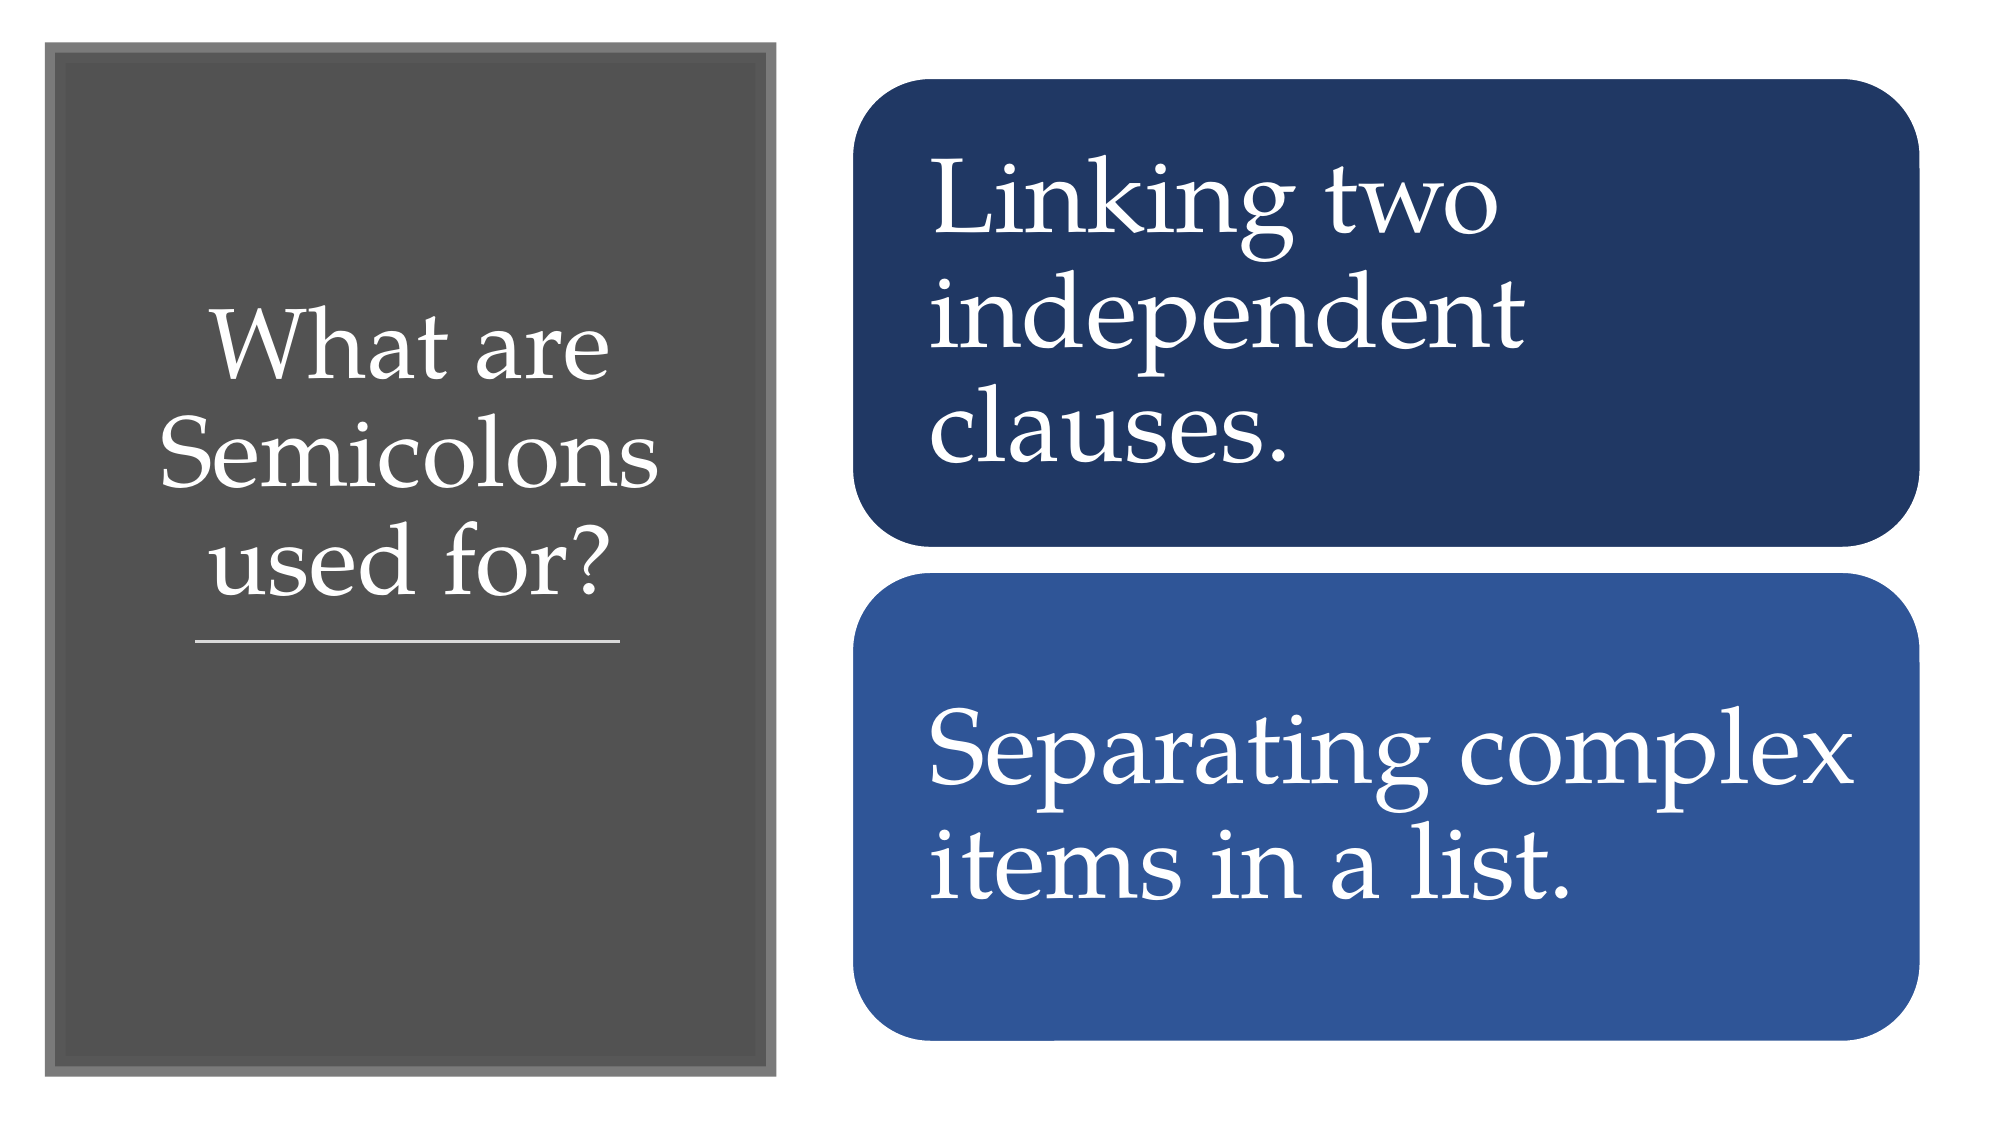

Linking two independent clauses.
Separating complex items in a list.
# What are Semicolons used for?